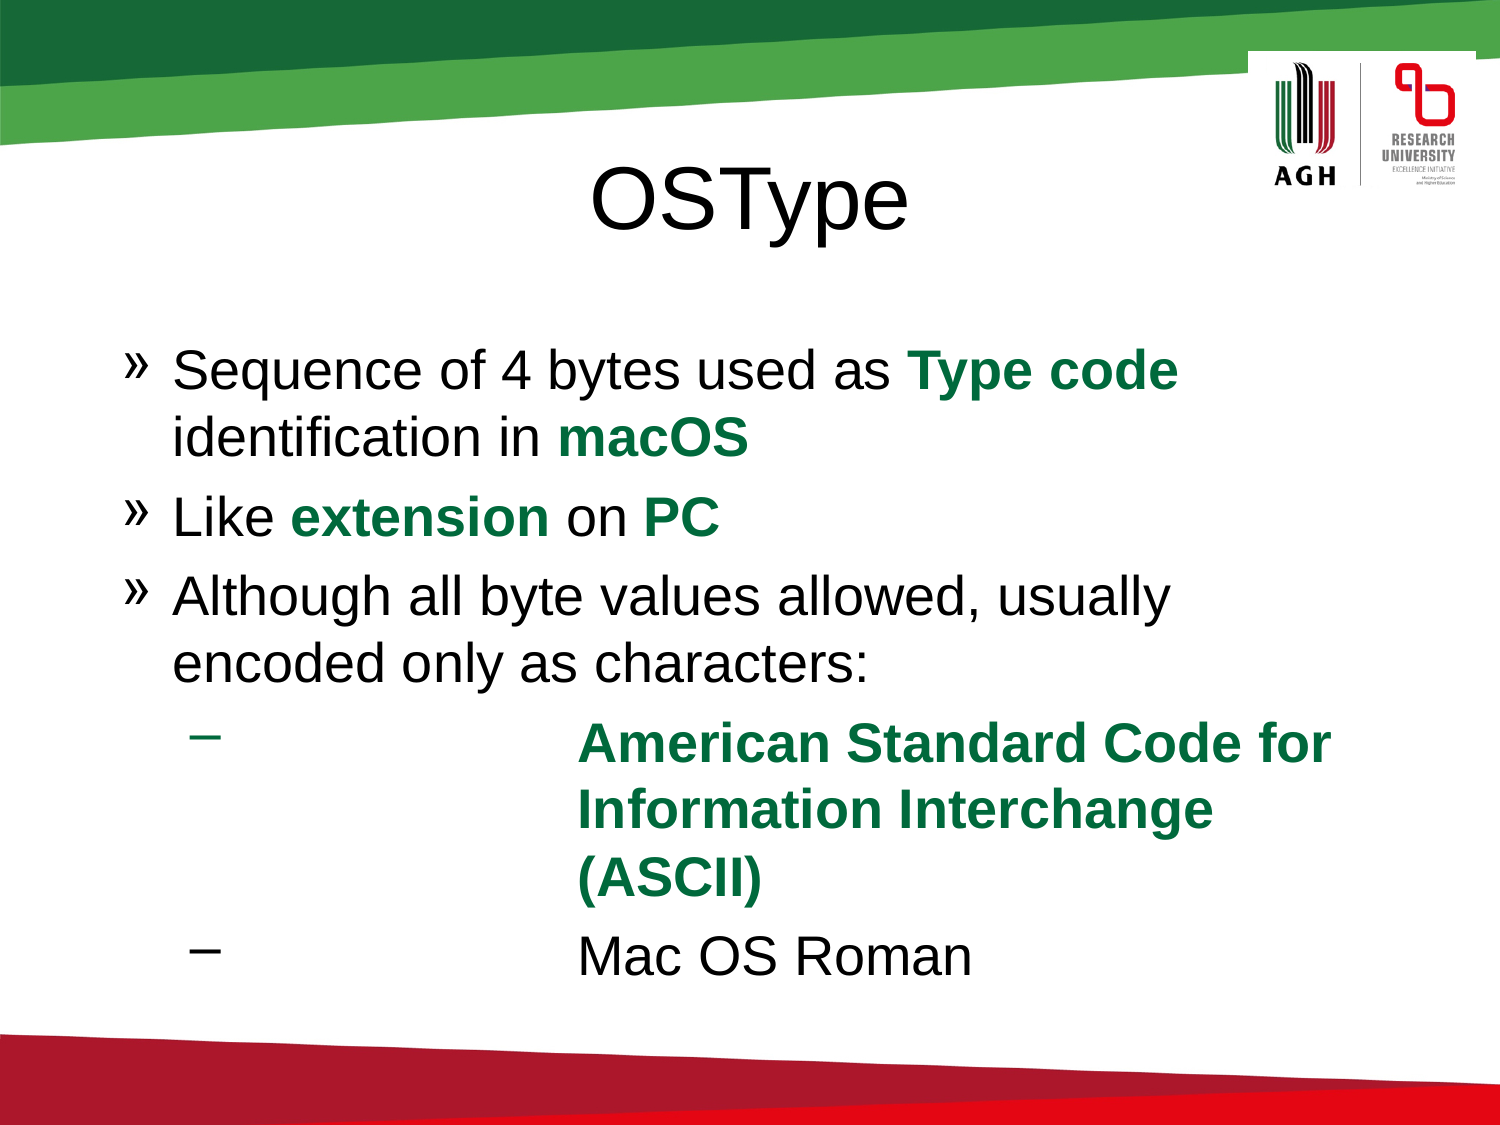

# OSType
Sequence of 4 bytes used as Type code identification in macOS
Like extension on PC
Although all byte values allowed, usually encoded only as characters:
American Standard Code for Information Interchange
(ASCII)
Mac OS Roman